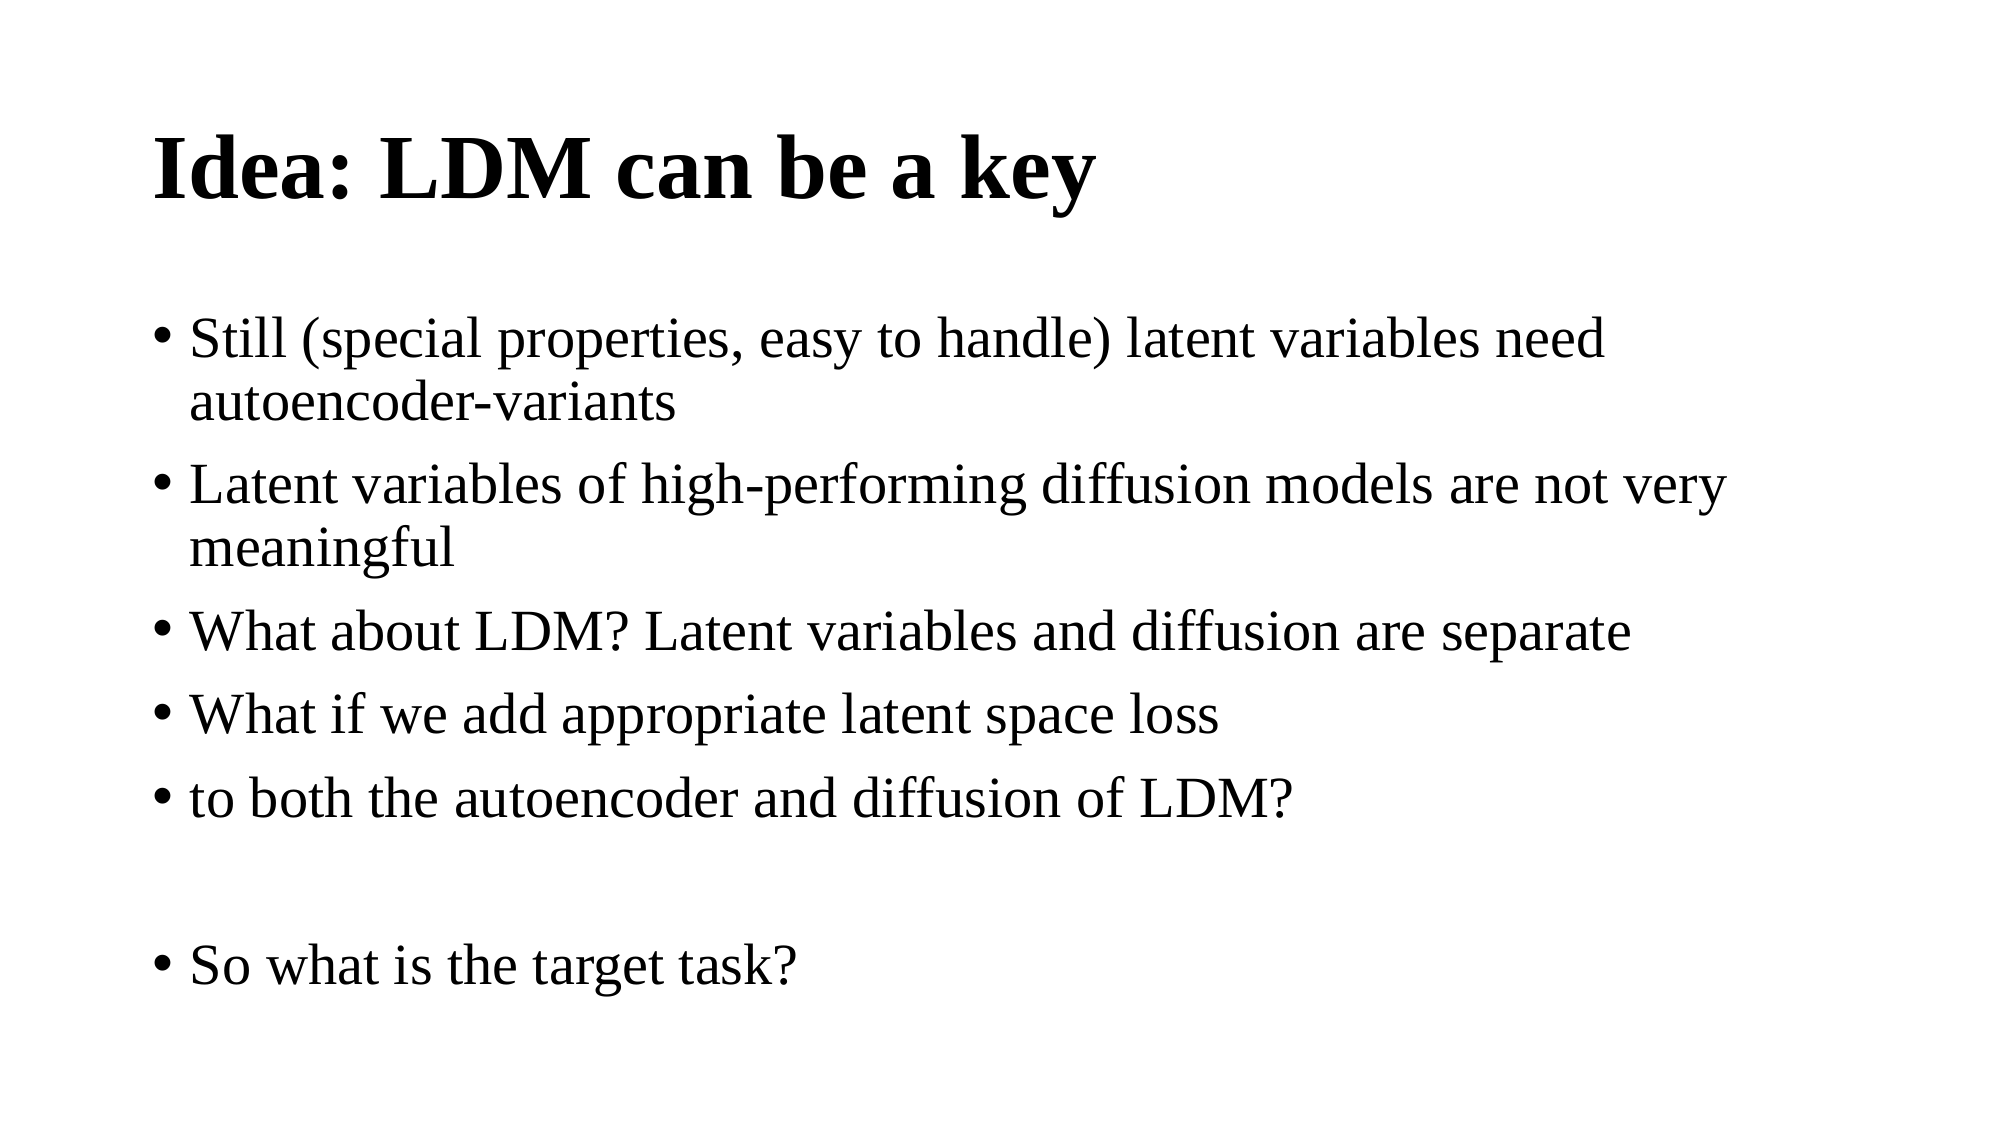

# Idea: LDM can be a key
Still (special properties, easy to handle) latent variables need autoencoder-variants
Latent variables of high-performing diffusion models are not very meaningful
What about LDM? Latent variables and diffusion are separate
What if we add appropriate latent space loss
to both the autoencoder and diffusion of LDM?

So what is the target task?